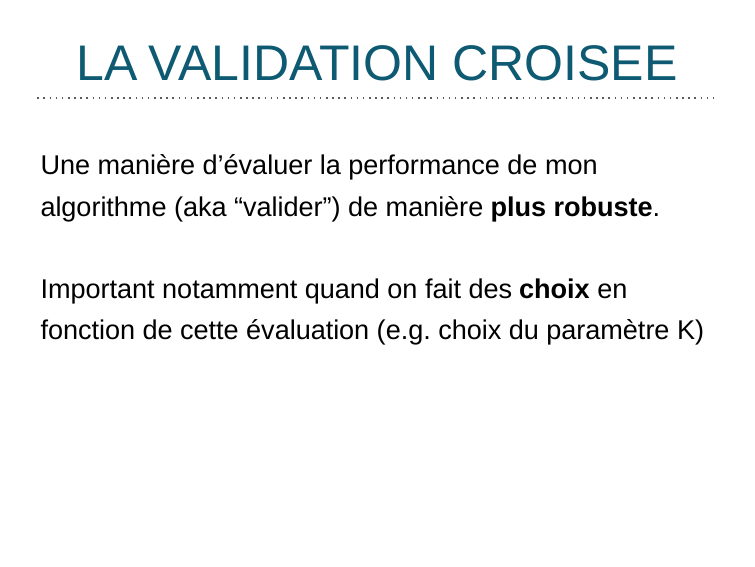

# LA VALIDATION CROISEE
Comment choisir K ? La validation croisée.

Une manière d’évaluer la performance de mon algorithme (aka “valider”) de manière plus robuste.
Important notamment quand on fait des choix en fonction de cette évaluation (e.g. choix du paramètre K)